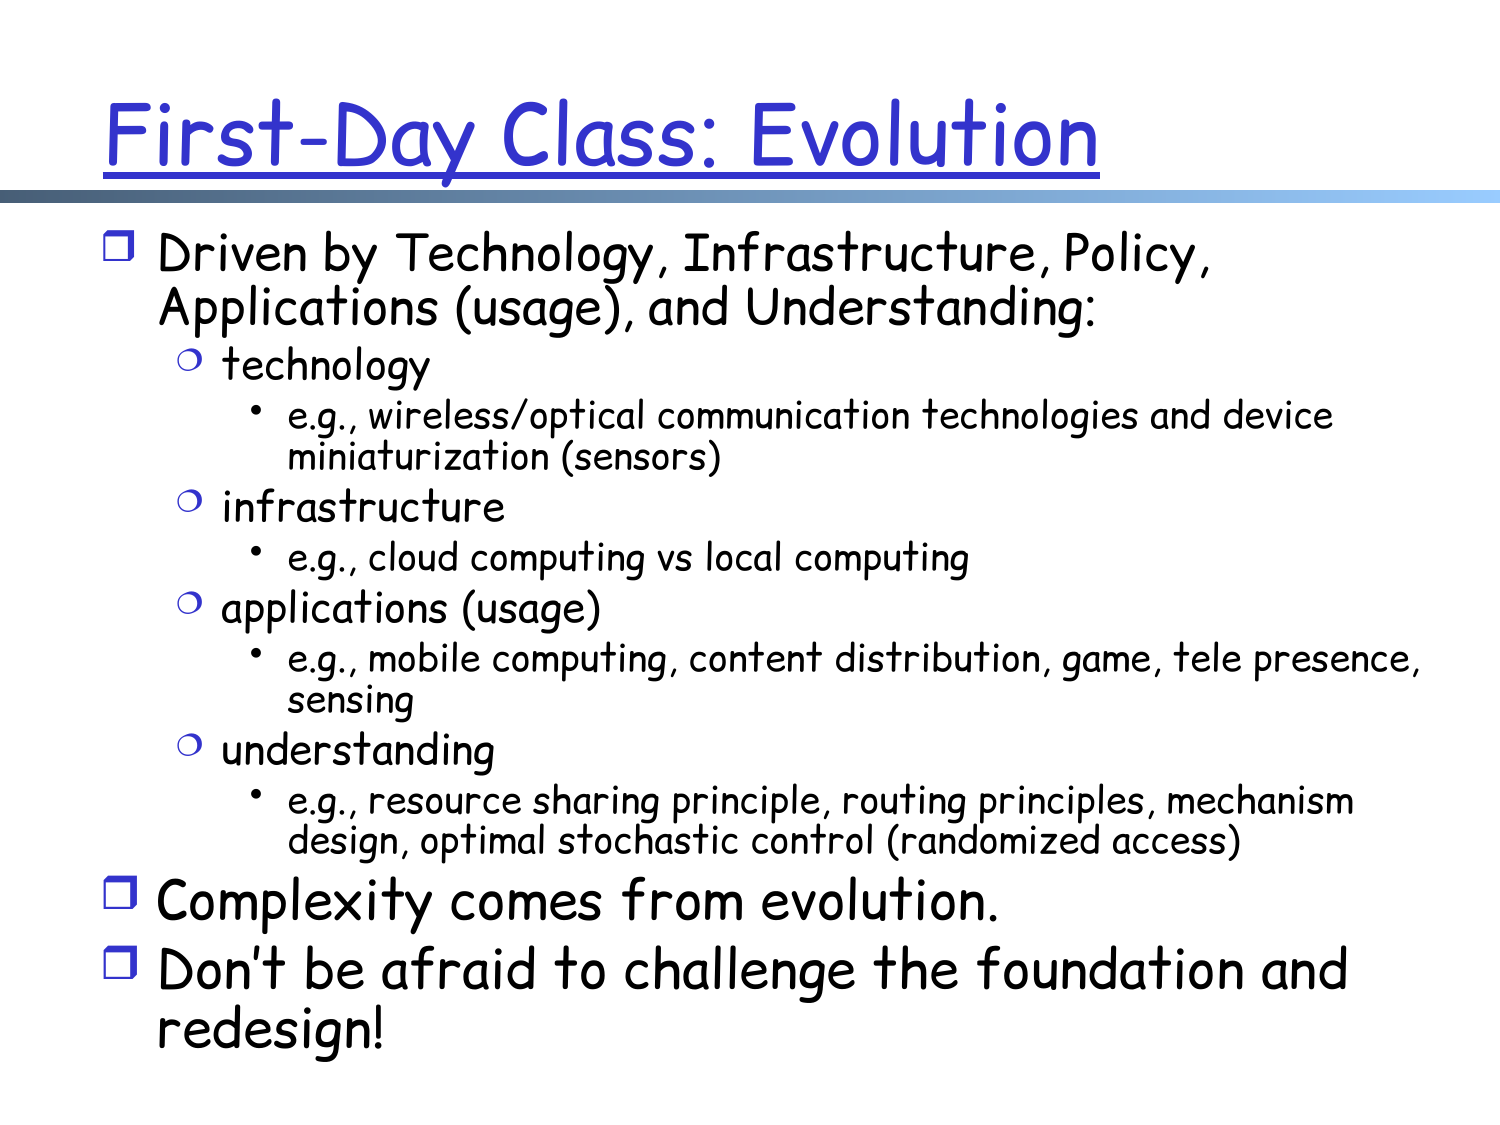

# First-Day Class: Evolution
Driven by Technology, Infrastructure, Policy, Applications (usage), and Understanding:
technology
e.g., wireless/optical communication technologies and device miniaturization (sensors)
infrastructure
e.g., cloud computing vs local computing
applications (usage)
e.g., mobile computing, content distribution, game, tele presence, sensing
understanding
e.g., resource sharing principle, routing principles, mechanism design, optimal stochastic control (randomized access)
Complexity comes from evolution.
Don’t be afraid to challenge the foundation and redesign!